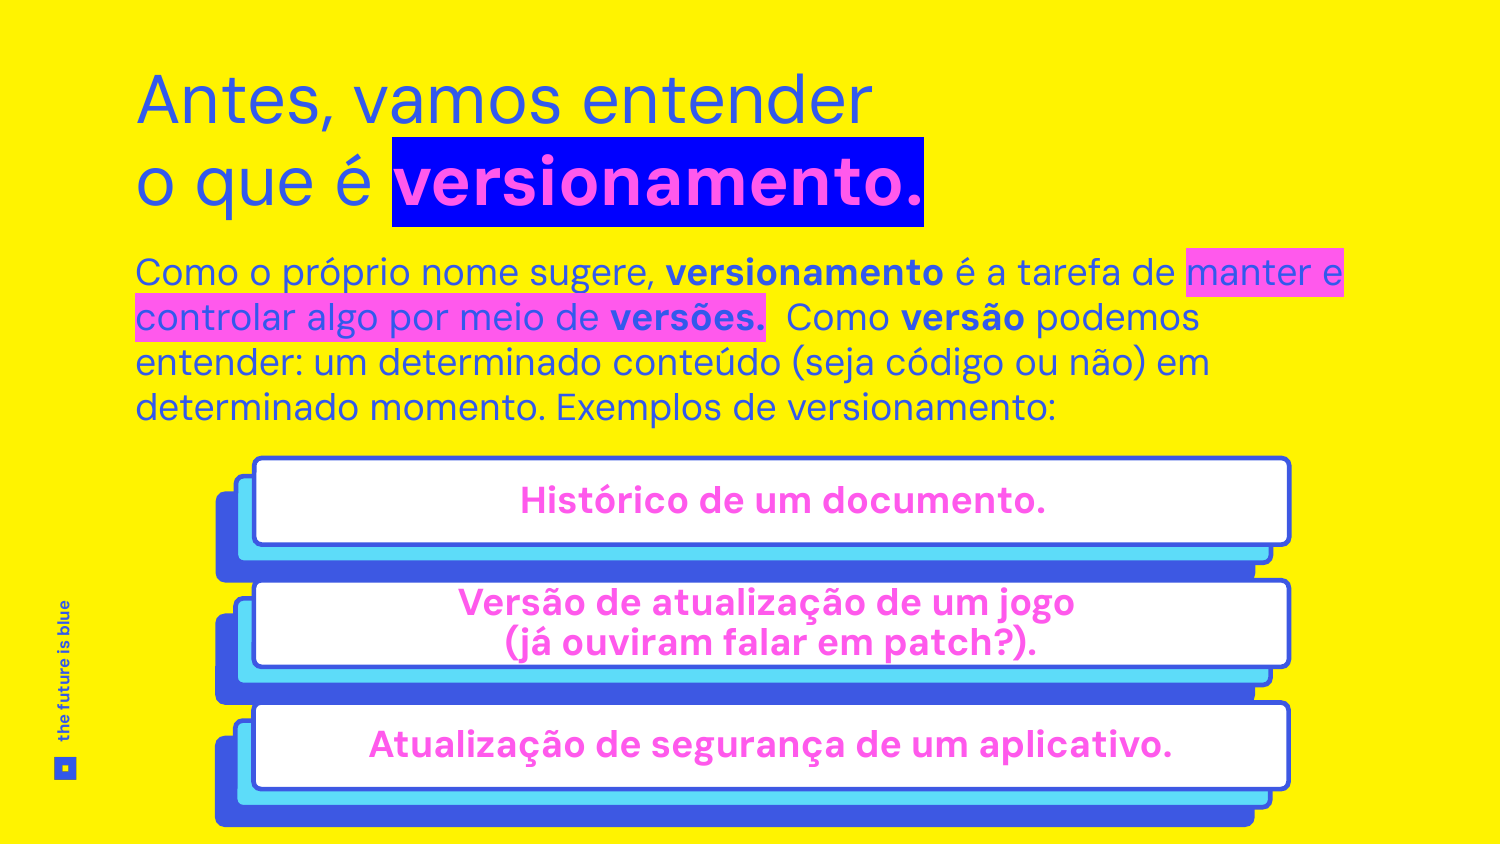

Antes, vamos entender o que é versionamento.

Como o próprio nome sugere, versionamento é a tarefa de manter e controlar algo por meio de versões.  Como versão podemos entender: um determinado conteúdo (seja código ou não) em determinado momento. Exemplos de versionamento:
Histórico de um documento.

Versão de atualização de um jogo
(já ouviram falar em patch?).

Atualização de segurança de um aplicativo.